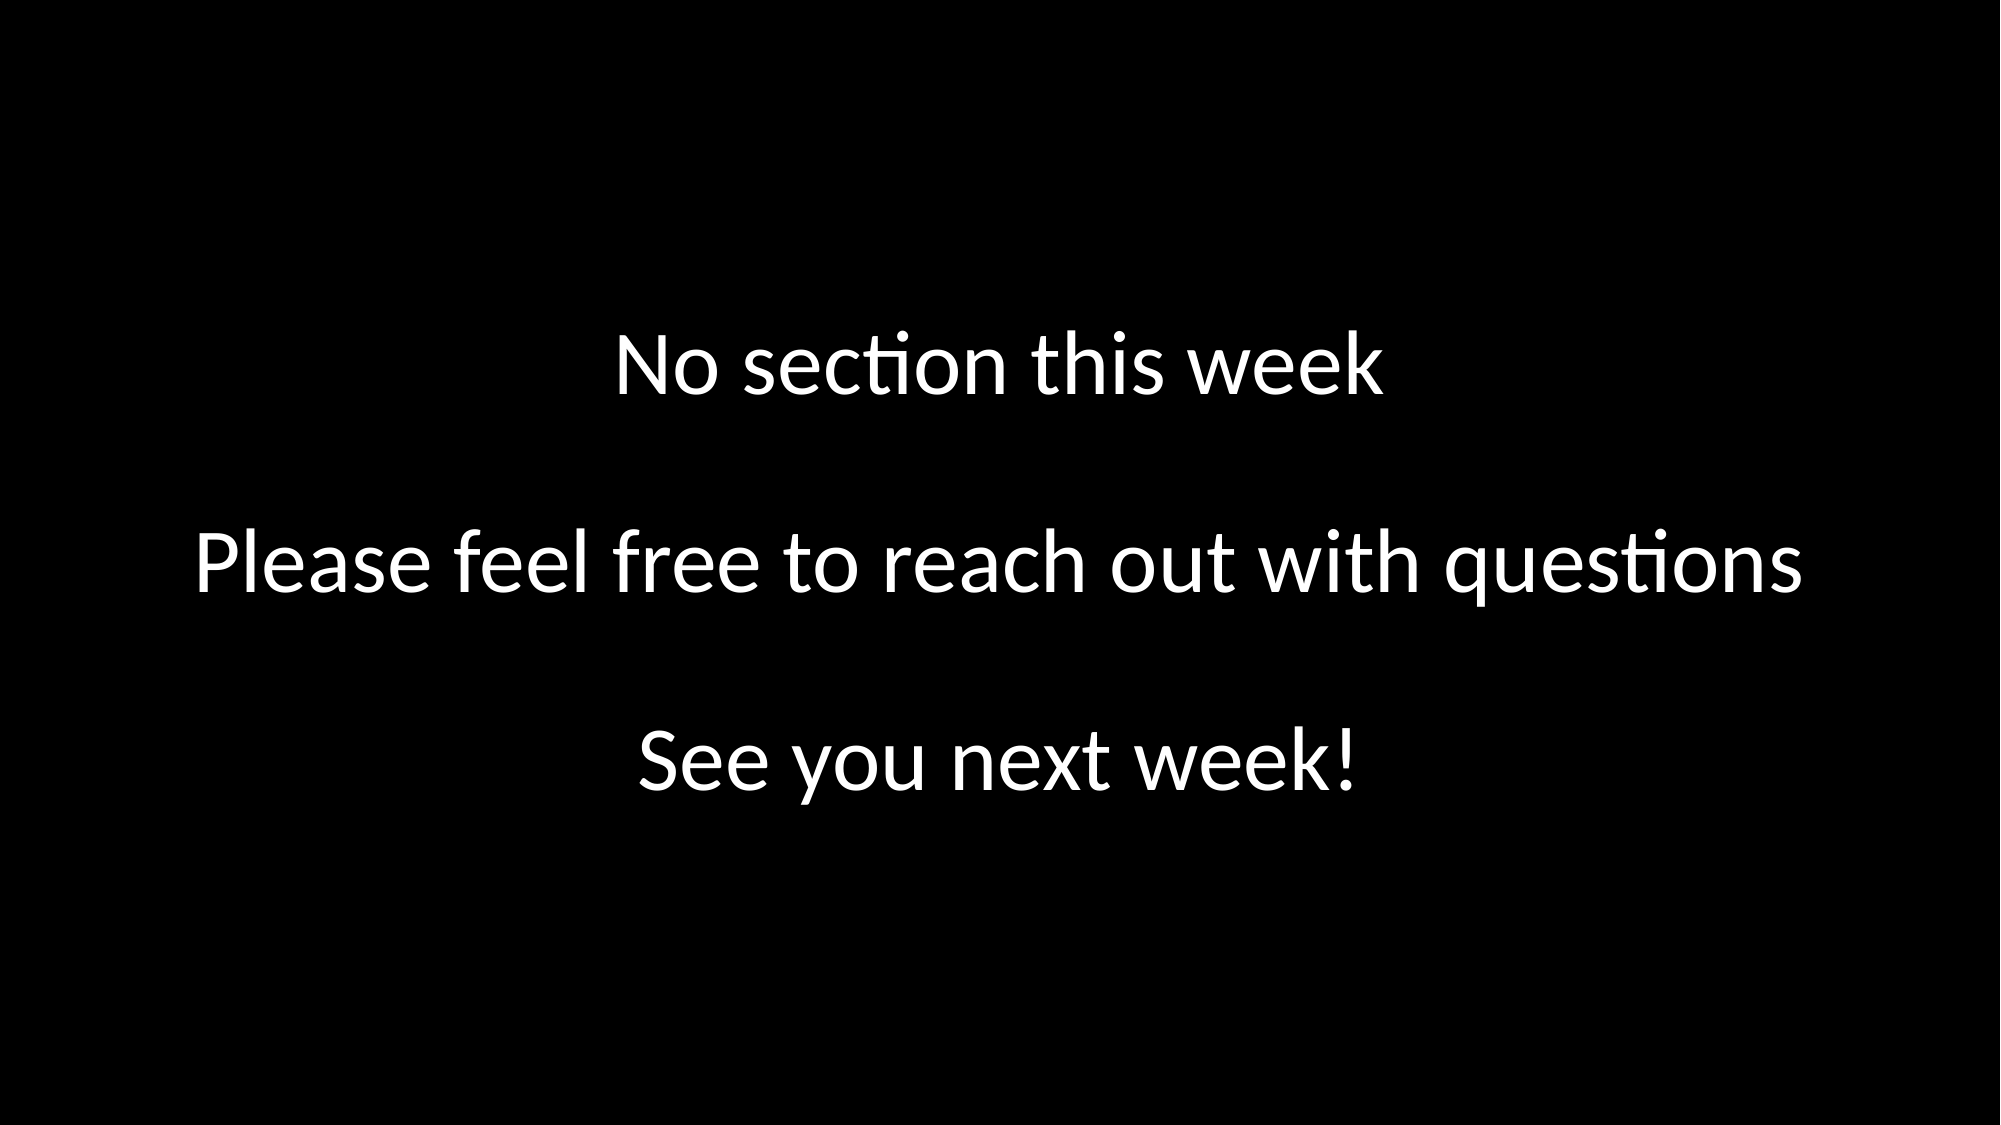

# No section this week Please feel free to reach out with questions See you next week!